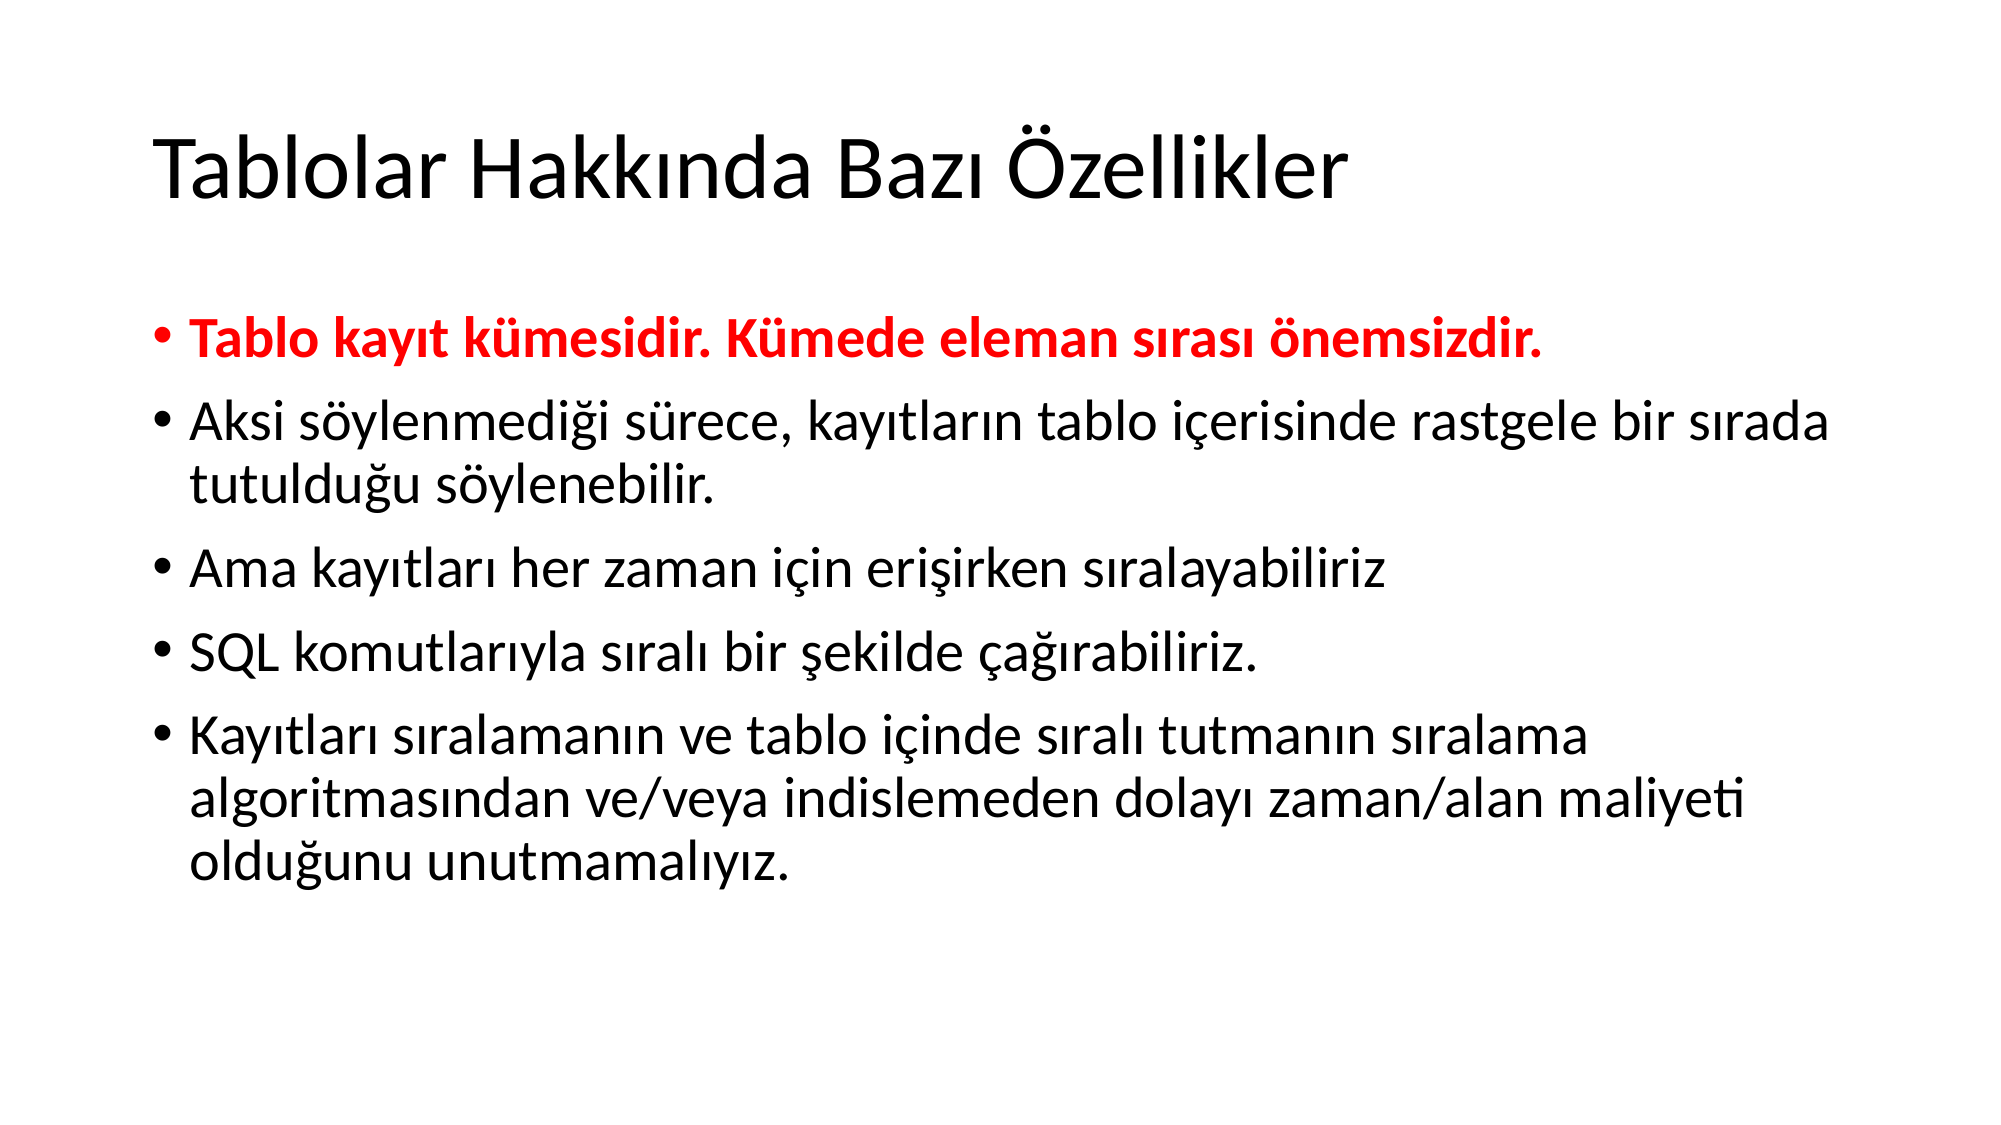

# Tablolar Hakkında Bazı Özellikler
Tablo kayıt kümesidir. Kümede eleman sırası önemsizdir.
Aksi söylenmediği sürece, kayıtların tablo içerisinde rastgele bir sırada tutulduğu söylenebilir.
Ama kayıtları her zaman için erişirken sıralayabiliriz
SQL komutlarıyla sıralı bir şekilde çağırabiliriz.
Kayıtları sıralamanın ve tablo içinde sıralı tutmanın sıralama algoritmasından ve/veya indislemeden dolayı zaman/alan maliyeti olduğunu unutmamalıyız.